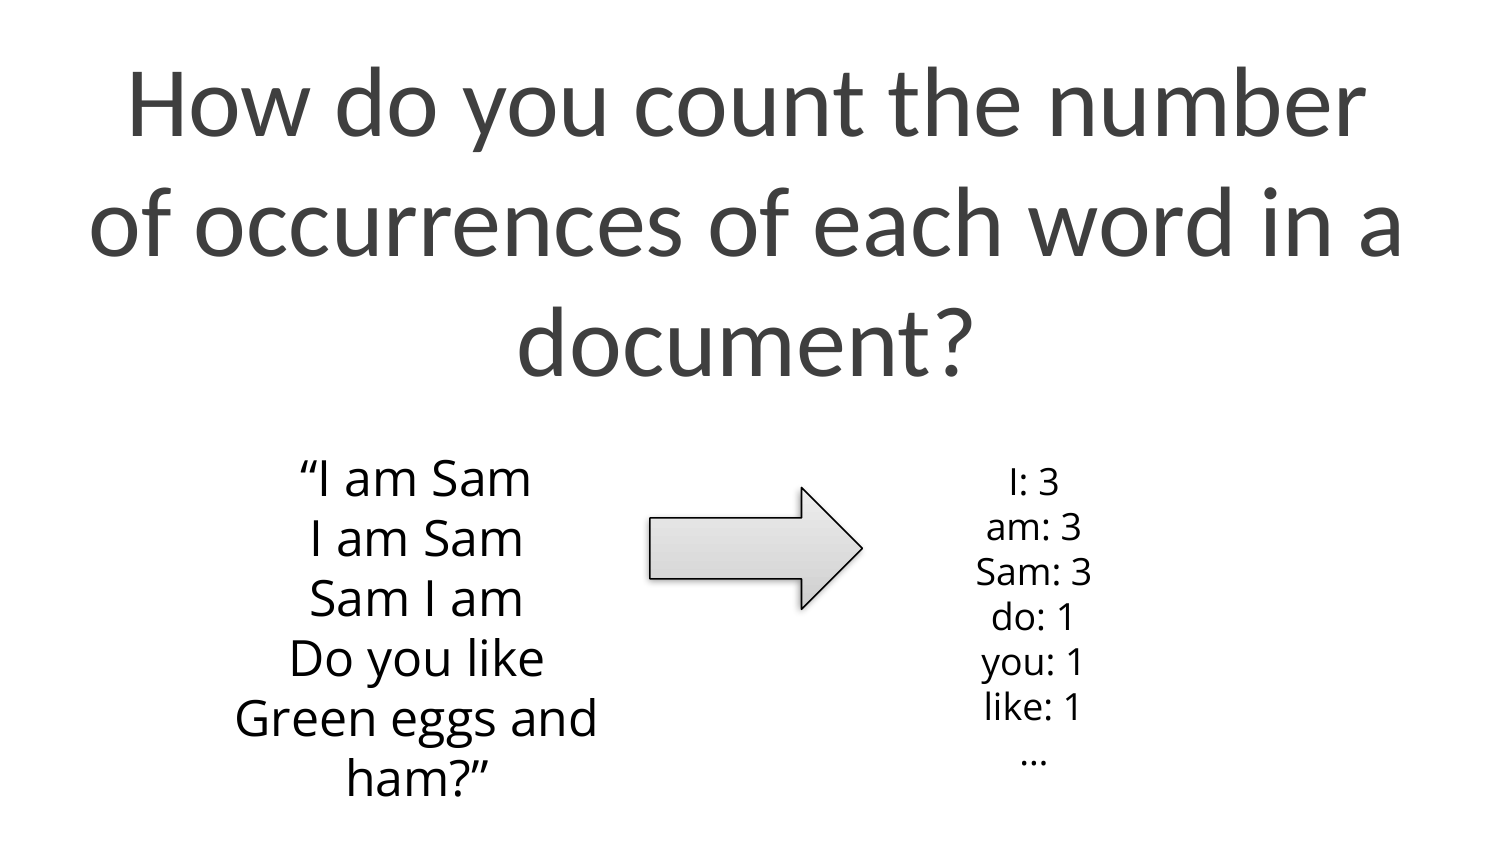

# How do you count the number of occurrences of each word in a document?
“I am Sam
I am Sam
Sam I am
Do you like
Green eggs and ham?”
I: 3
am: 3
Sam: 3
do: 1
you: 1
like: 1
…